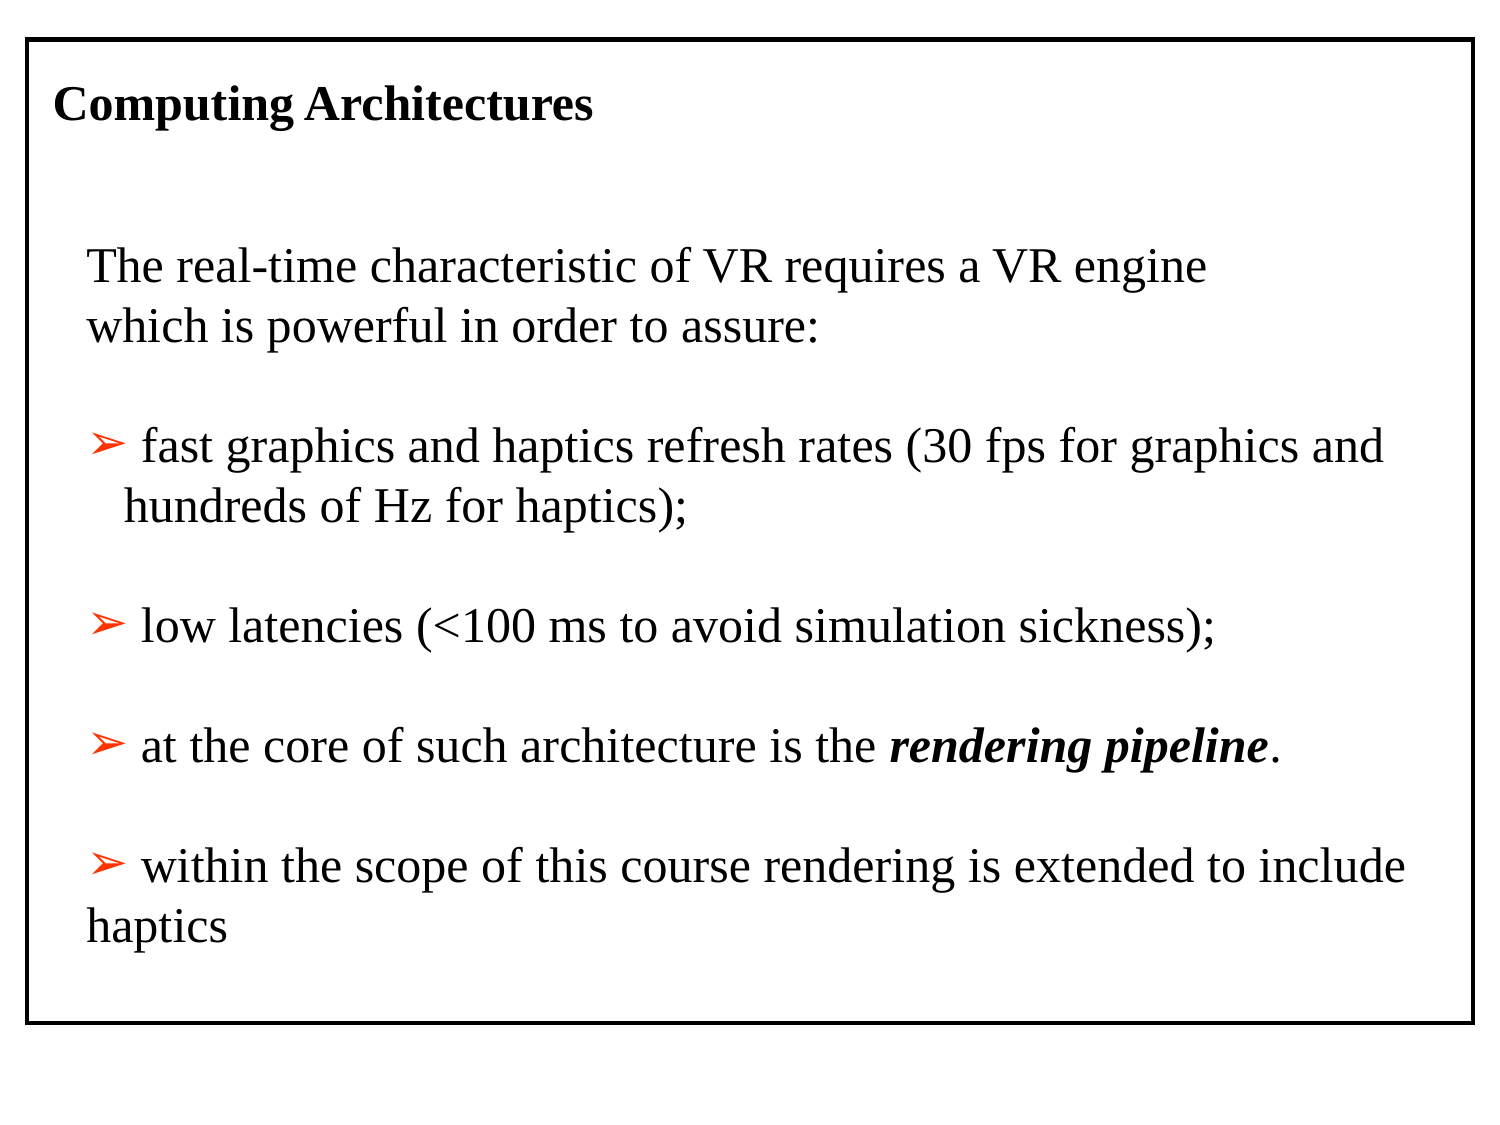

Computing Architectures
The real-time characteristic of VR requires a VR engine
which is powerful in order to assure:

 fast graphics and haptics refresh rates (30 fps for graphics and
   hundreds of Hz for haptics);

 low latencies (<100 ms to avoid simulation sickness);

 at the core of such architecture is the rendering pipeline.

 within the scope of this course rendering is extended to include
haptics